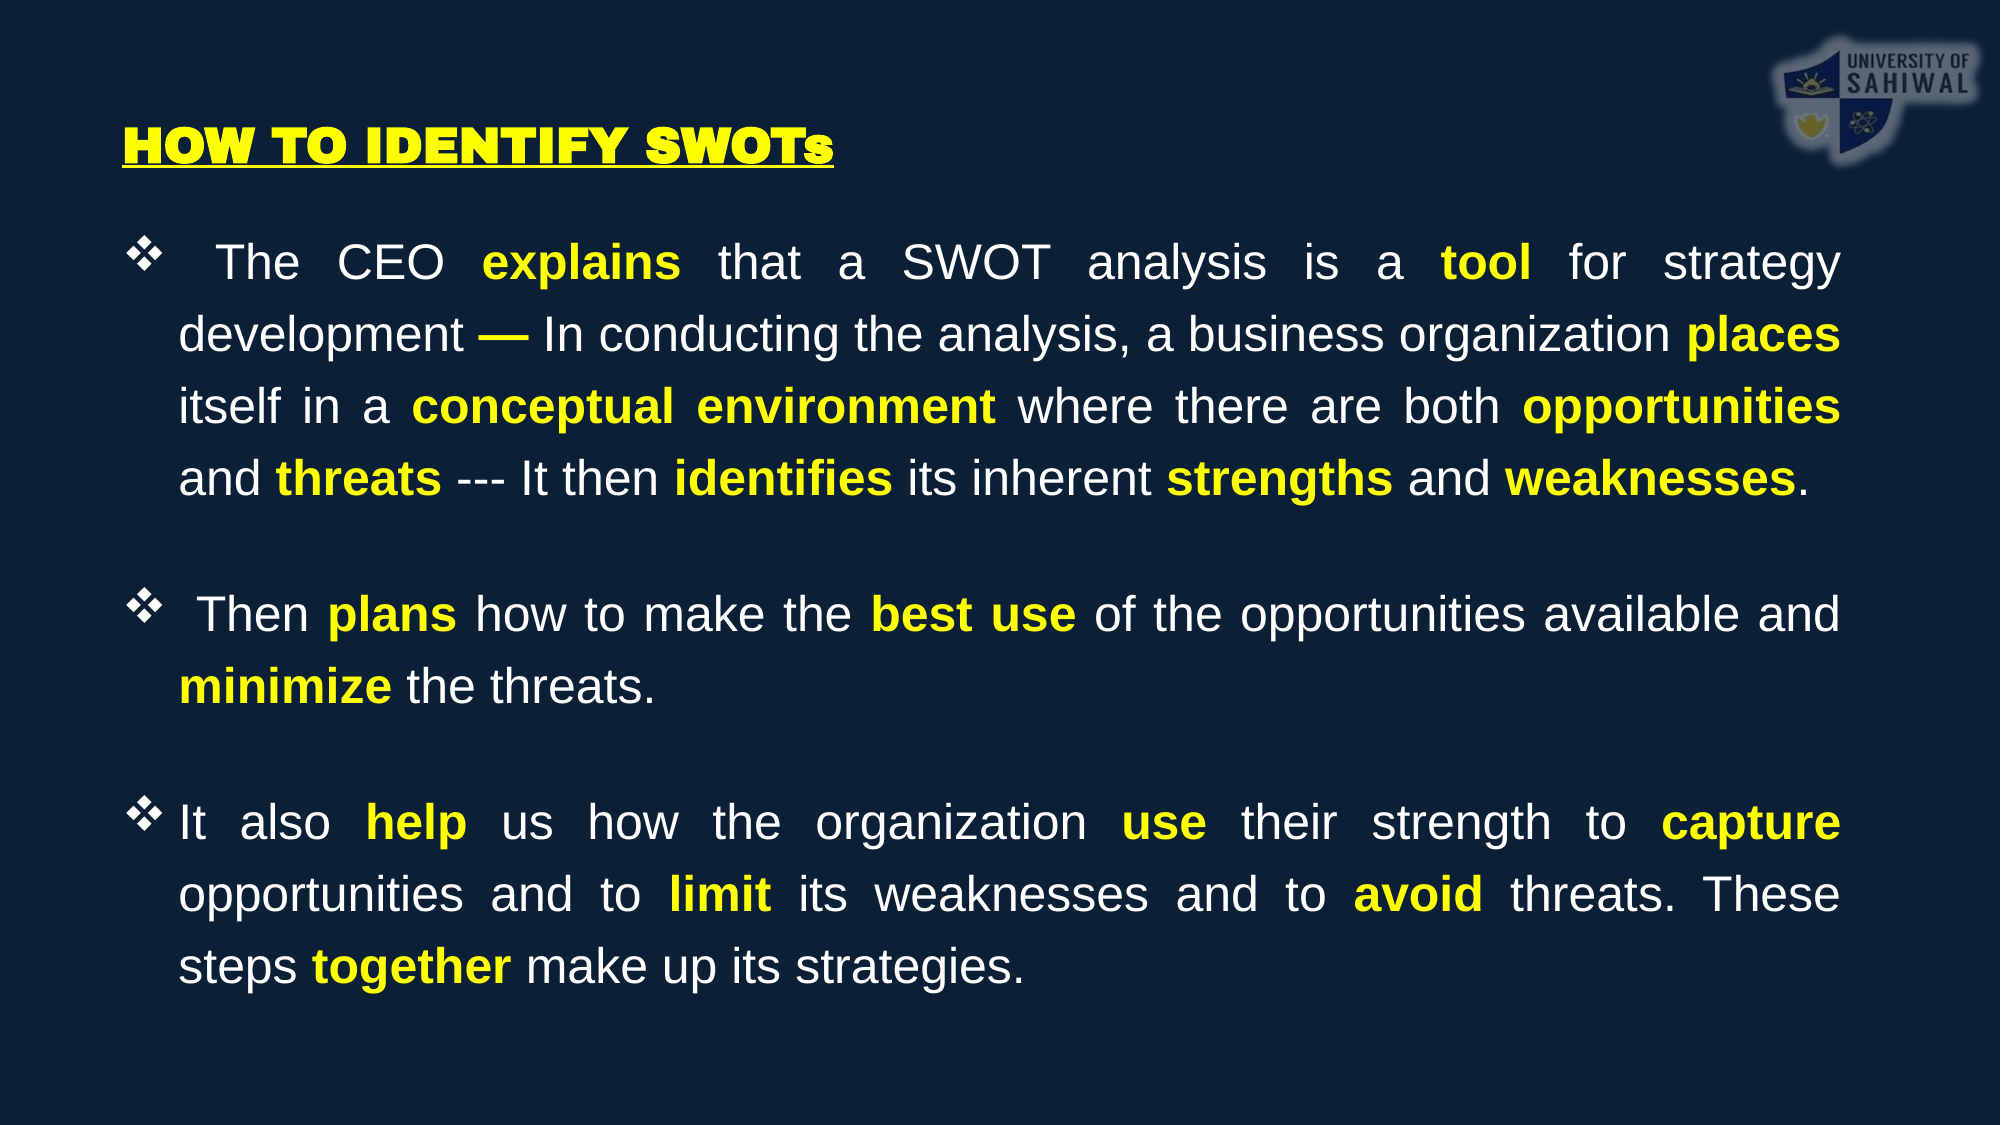

HOW TO IDENTIFY SWOTs

 The CEO explains that a SWOT analysis is a tool for strategy development — In conducting the analysis, a business organization places itself in a conceptual environment where there are both opportunities and threats --- It then identifies its inherent strengths and weaknesses.

 Then plans how to make the best use of the opportunities available and minimize the threats.

It also help us how the organization use their strength to capture opportunities and to limit its weaknesses and to avoid threats. These steps together make up its strategies.